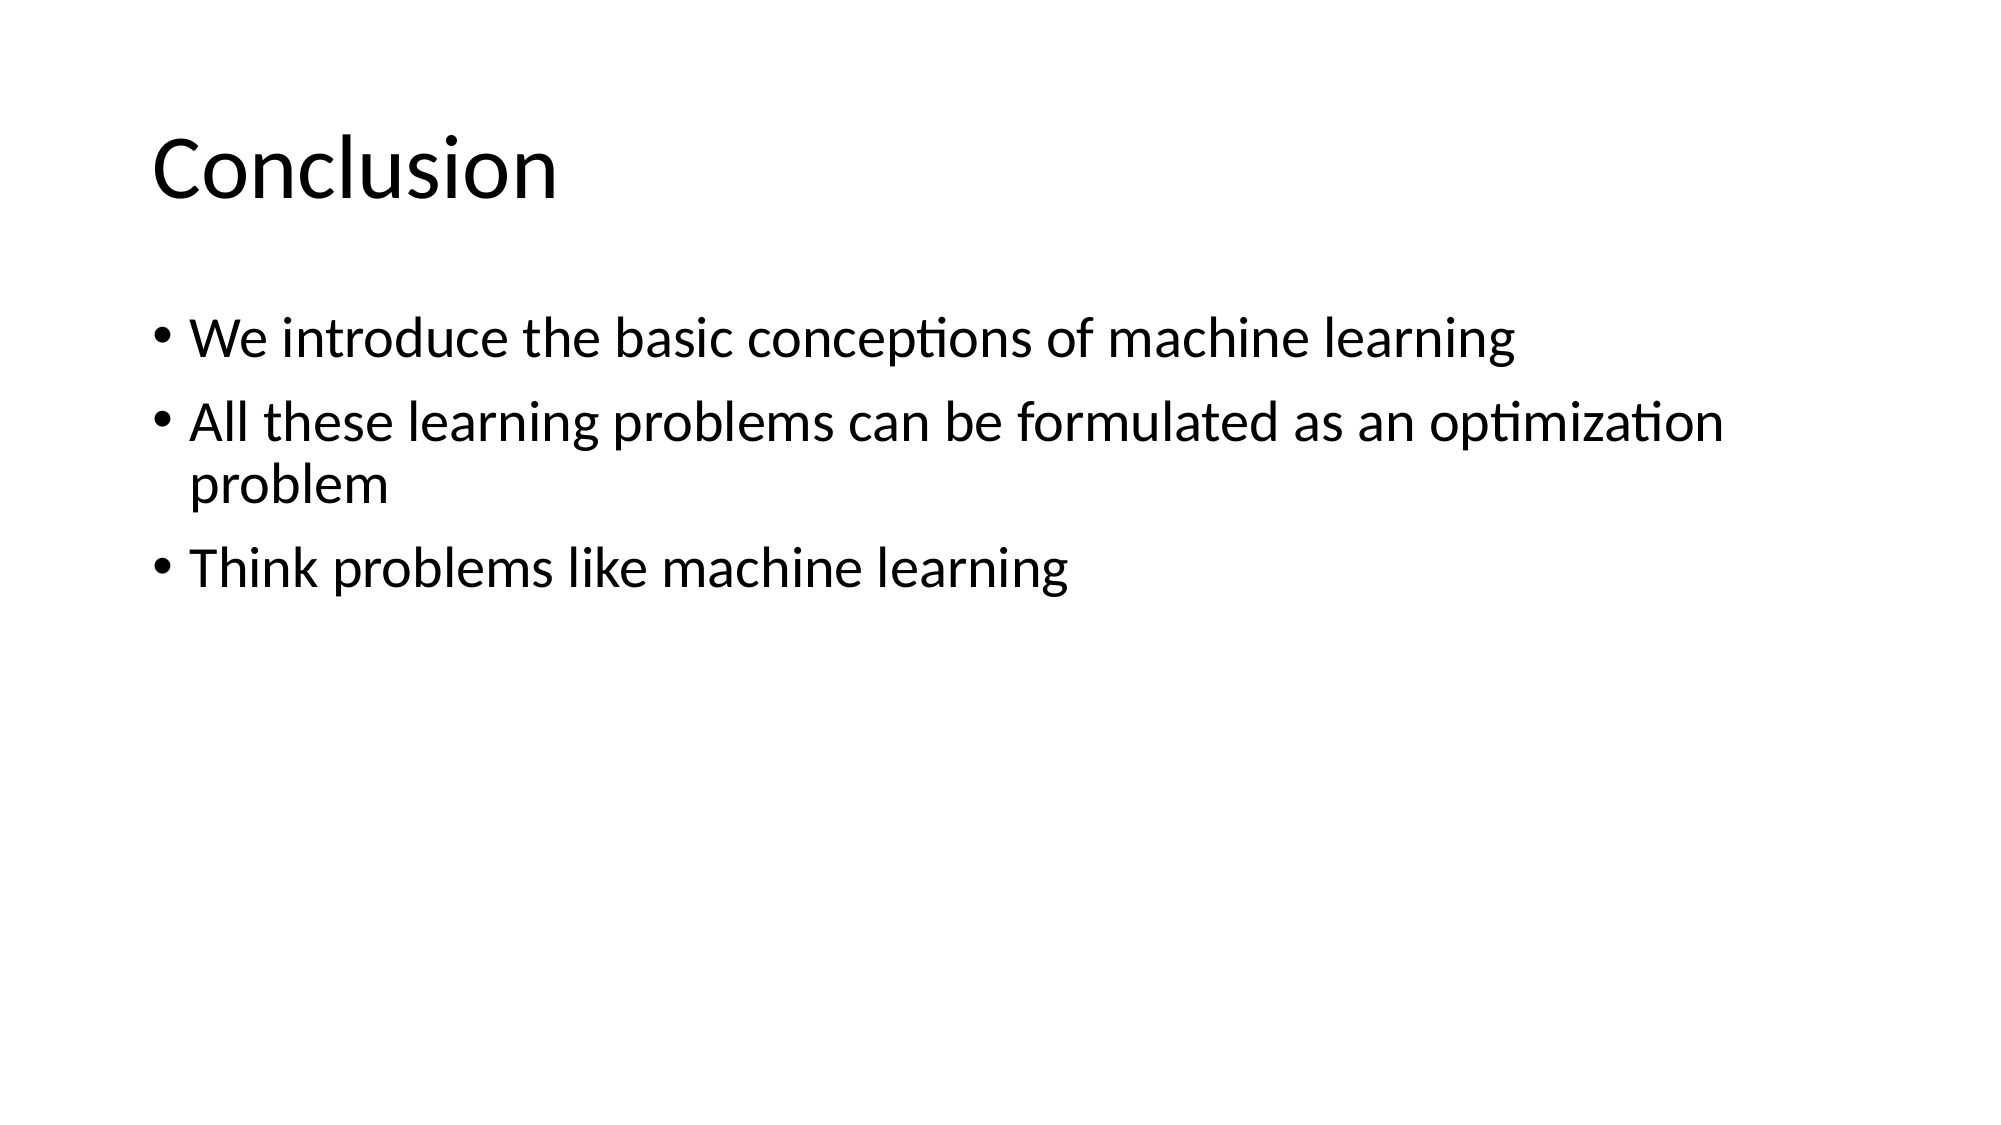

# Conclusion
We introduce the basic conceptions of machine learning
All these learning problems can be formulated as an optimization problem
Think problems like machine learning